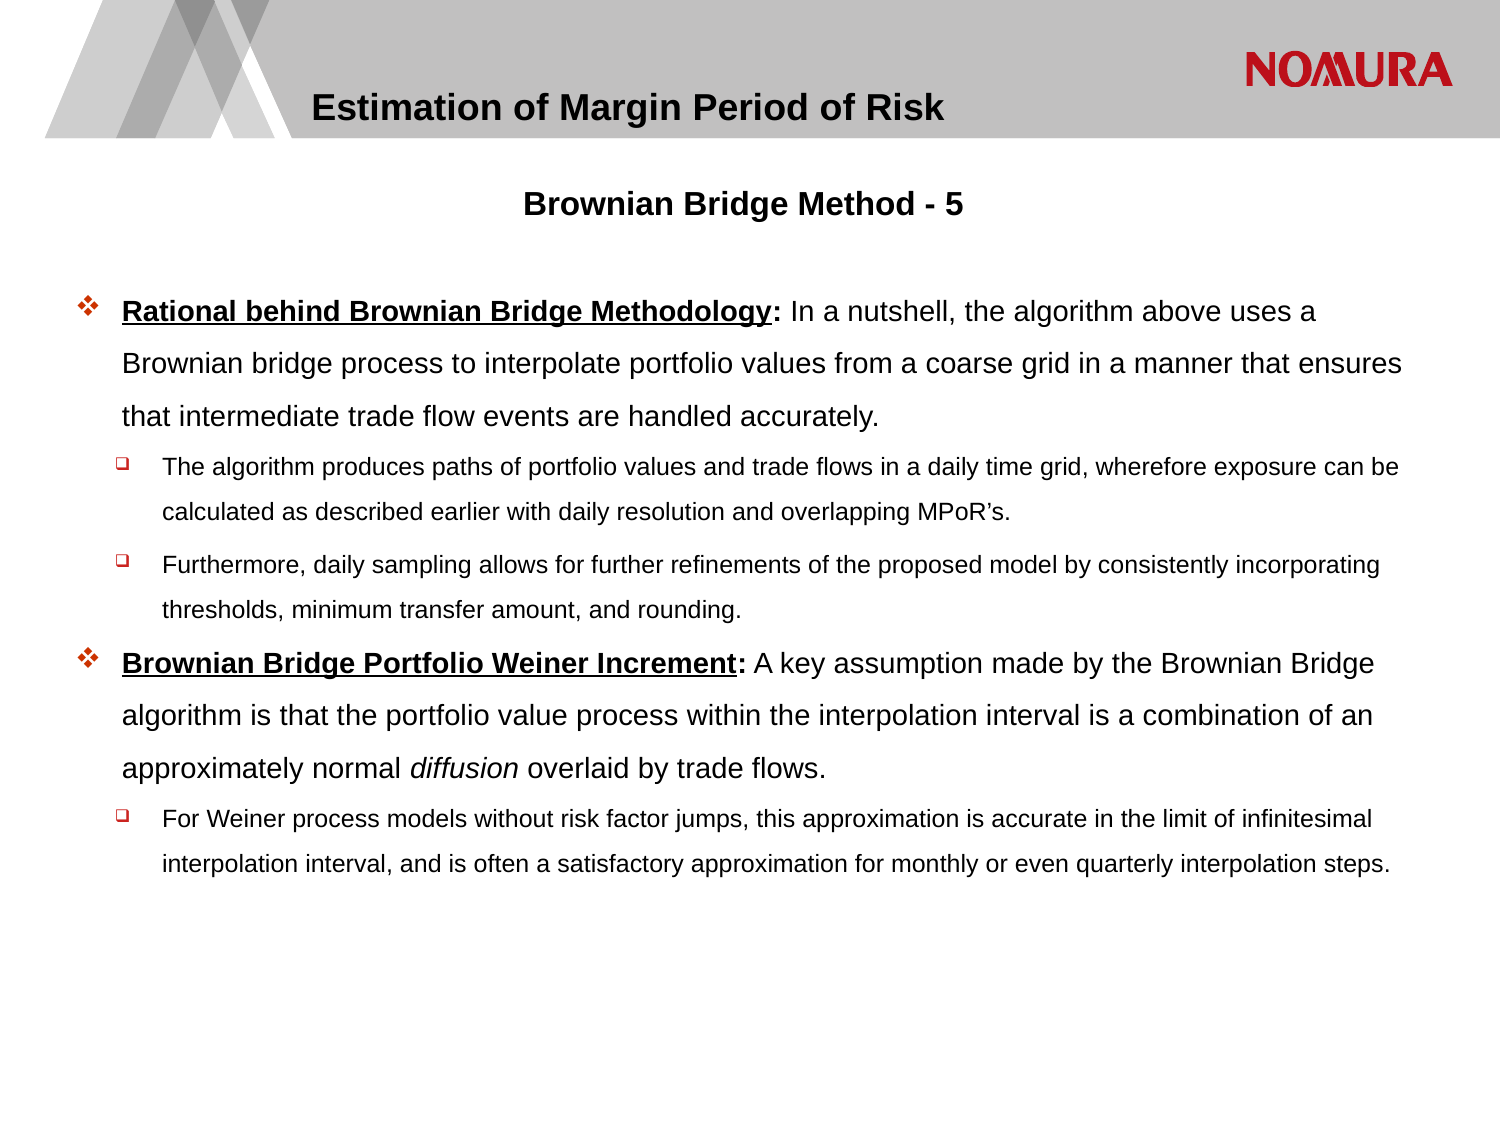

# Estimation of Margin Period of Risk
Brownian Bridge Method - 5

Rational behind Brownian Bridge Methodology: In a nutshell, the algorithm above uses a Brownian bridge process to interpolate portfolio values from a coarse grid in a manner that ensures that intermediate trade flow events are handled accurately.
The algorithm produces paths of portfolio values and trade flows in a daily time grid, wherefore exposure can be calculated as described earlier with daily resolution and overlapping MPoR’s.
Furthermore, daily sampling allows for further refinements of the proposed model by consistently incorporating thresholds, minimum transfer amount, and rounding.
Brownian Bridge Portfolio Weiner Increment: A key assumption made by the Brownian Bridge algorithm is that the portfolio value process within the interpolation interval is a combination of an approximately normal diffusion overlaid by trade flows.
For Weiner process models without risk factor jumps, this approximation is accurate in the limit of infinitesimal interpolation interval, and is often a satisfactory approximation for monthly or even quarterly interpolation steps.